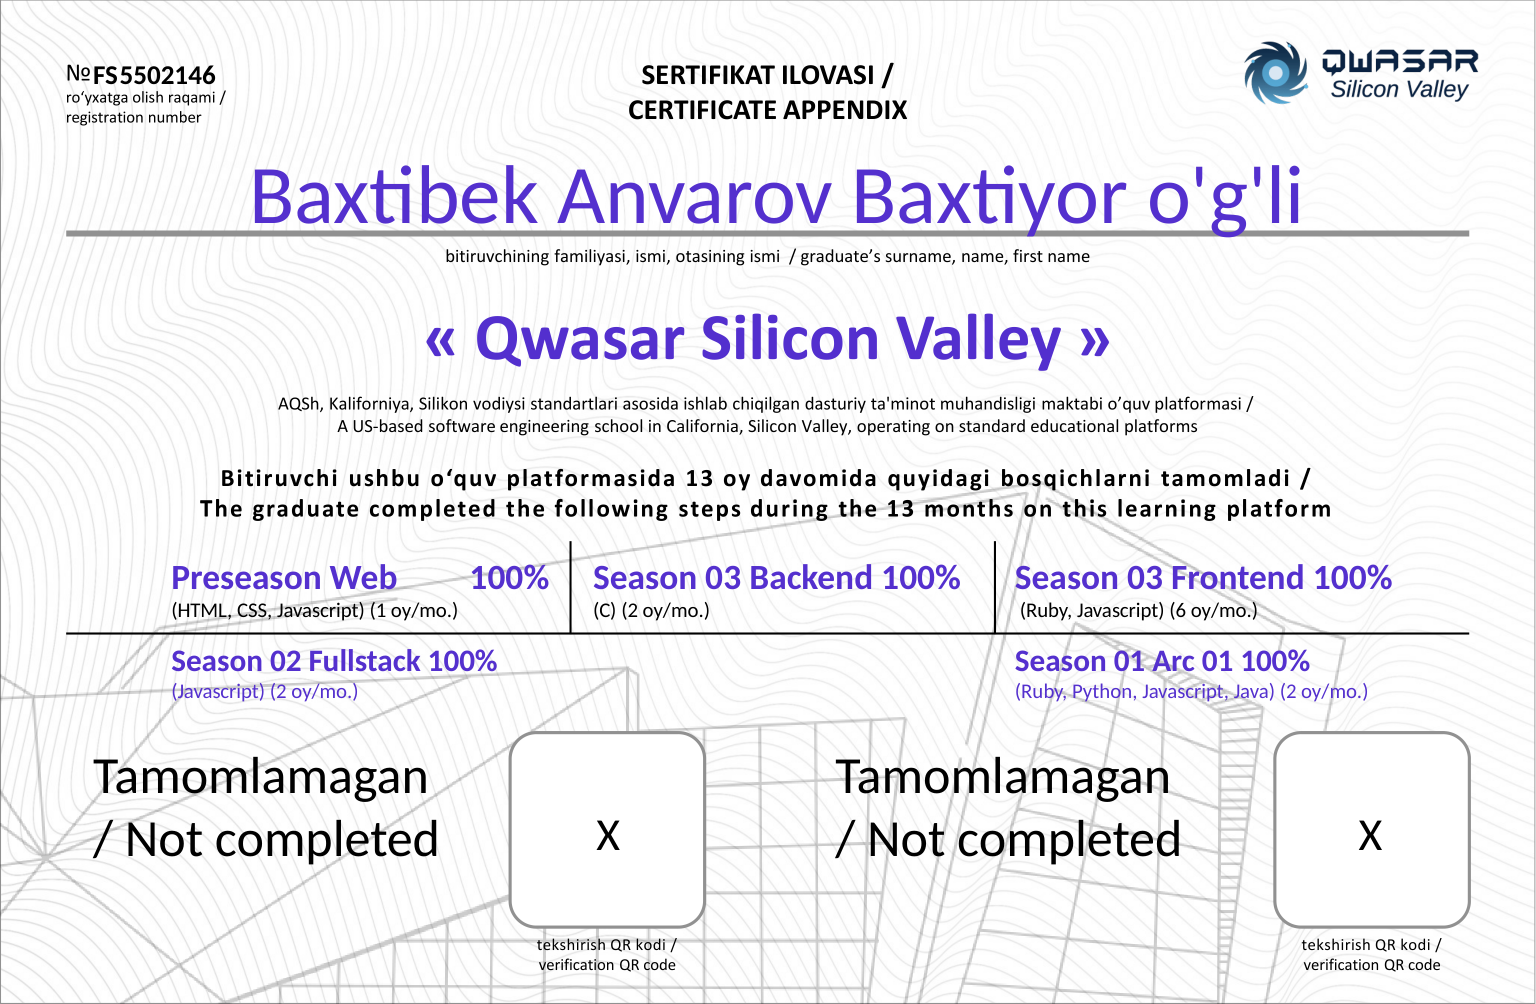

FS
5502146
Baxtibek Anvarov Baxtiyor o'g'li
Preseason Web         100%  (HTML, CSS, Javascript) (1 oy/mo.)
Season 03 Backend 100%   (C) (2 oy/mo.)
Season 03 Frontend 100%    (Ruby, Javascript) (6 oy/mo.)
Season 02 Fullstack 100%    (Javascript) (2 oy/mo.)
Season 01 Arc 01 100%      (Ruby, Python, Javascript, Java) (2 oy/mo.)
Tamomlamagan / Not completed
Tamomlamagan / Not completed
X
X